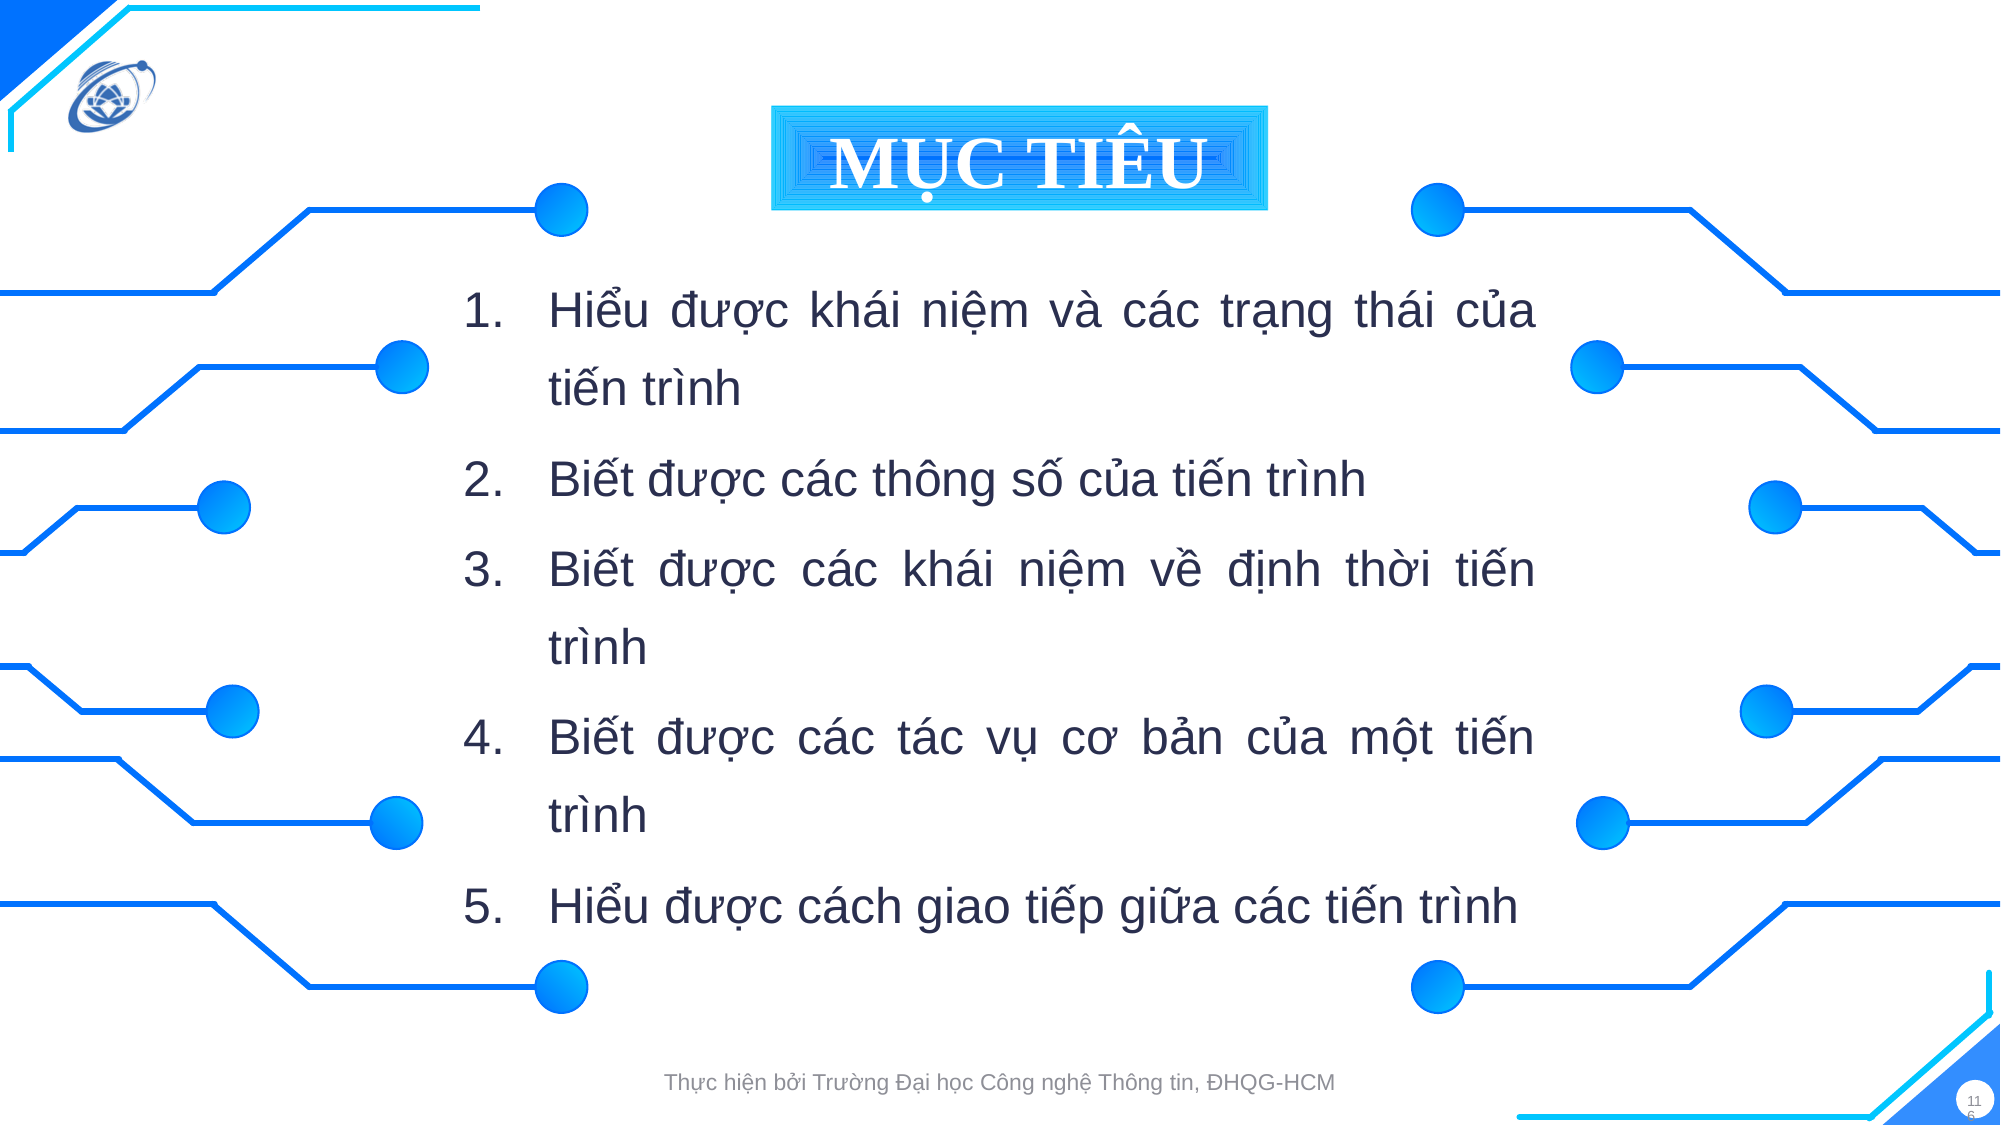

Hiểu được khái niệm và các trạng thái của tiến trình
Biết được các thông số của tiến trình
Biết được các khái niệm về định thời tiến trình
Biết được các tác vụ cơ bản của một tiến trình
Hiểu được cách giao tiếp giữa các tiến trình
Thực hiện bởi Trường Đại học Công nghệ Thông tin, ĐHQG-HCM
116